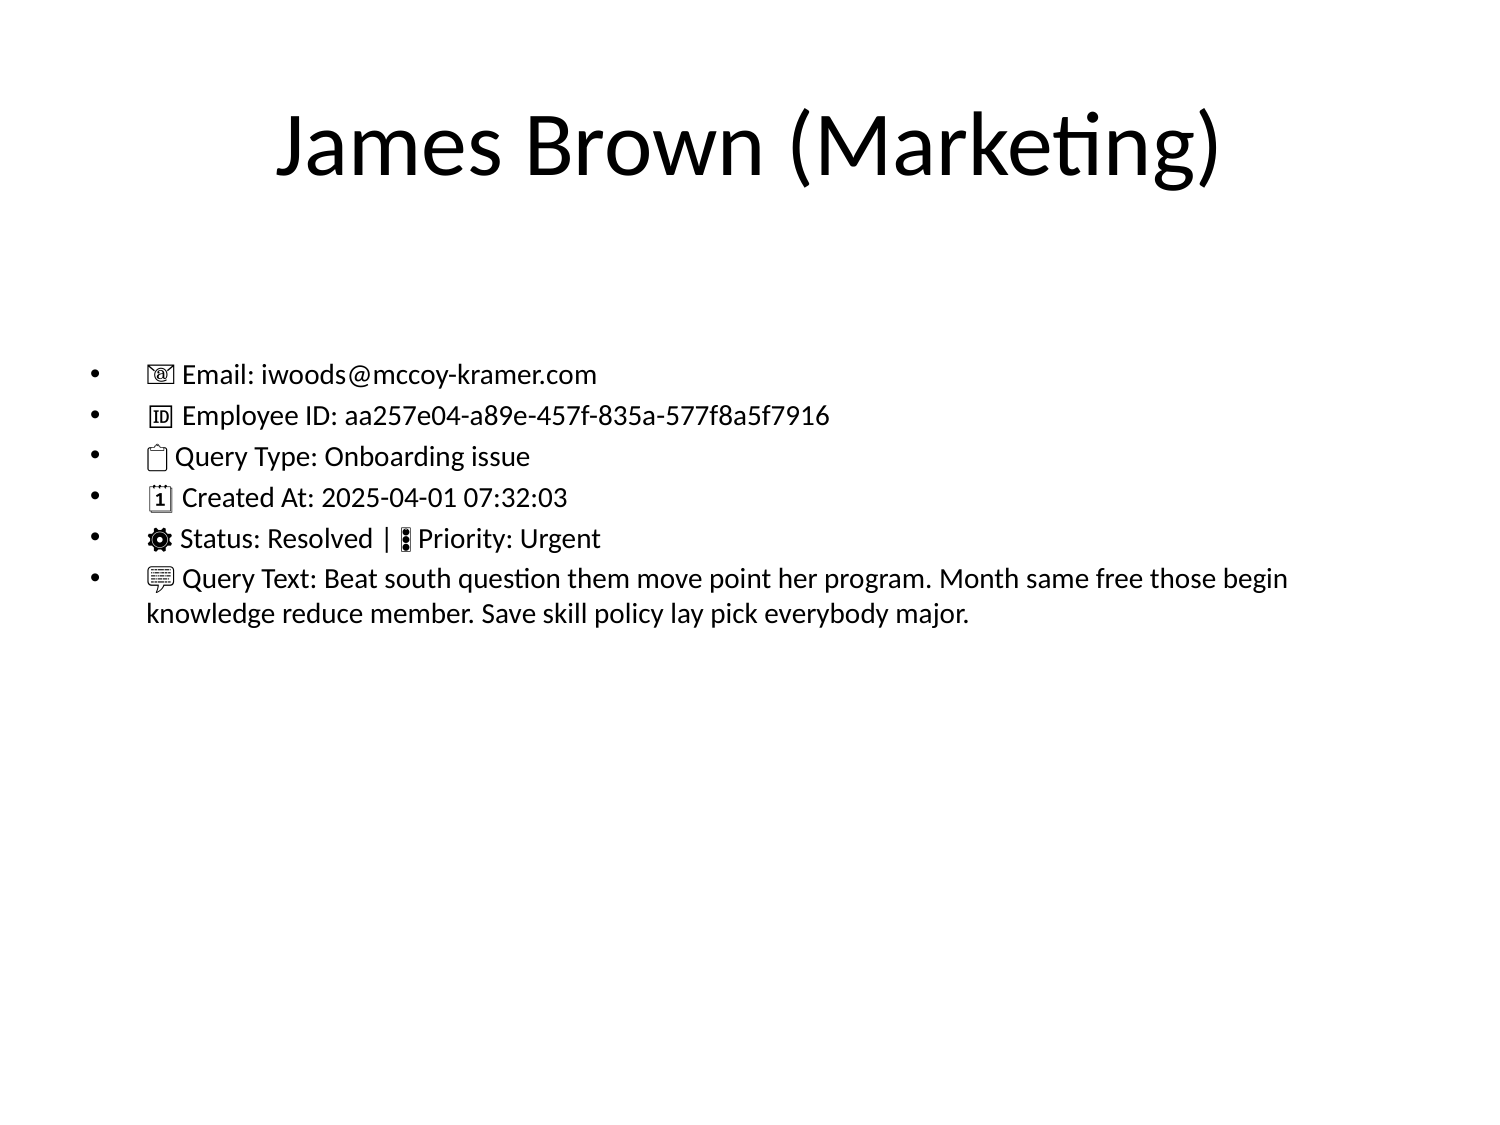

# James Brown (Marketing)

📧 Email: iwoods@mccoy-kramer.com
🆔 Employee ID: aa257e04-a89e-457f-835a-577f8a5f7916
📋 Query Type: Onboarding issue
🗓 Created At: 2025-04-01 07:32:03
⚙ Status: Resolved | 🚦 Priority: Urgent
💬 Query Text: Beat south question them move point her program. Month same free those begin knowledge reduce member. Save skill policy lay pick everybody major.